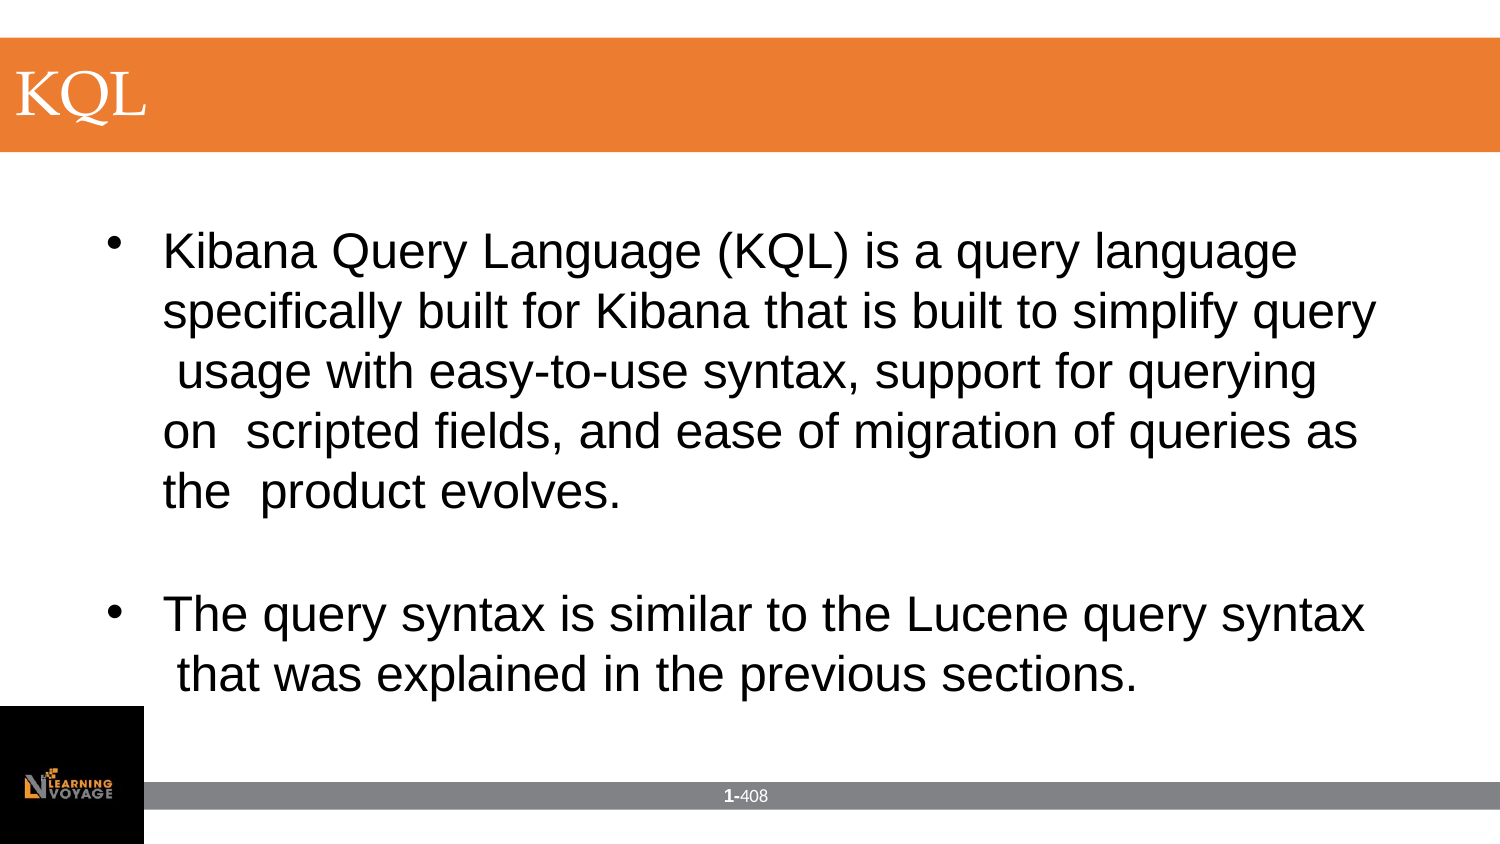

# KQL
Kibana Query Language (KQL) is a query language  specifically built for Kibana that is built to simplify query  usage with easy-to-use syntax, support for querying on  scripted fields, and ease of migration of queries as the  product evolves.

The query syntax is similar to the Lucene query syntax  that was explained in the previous sections.
1-408